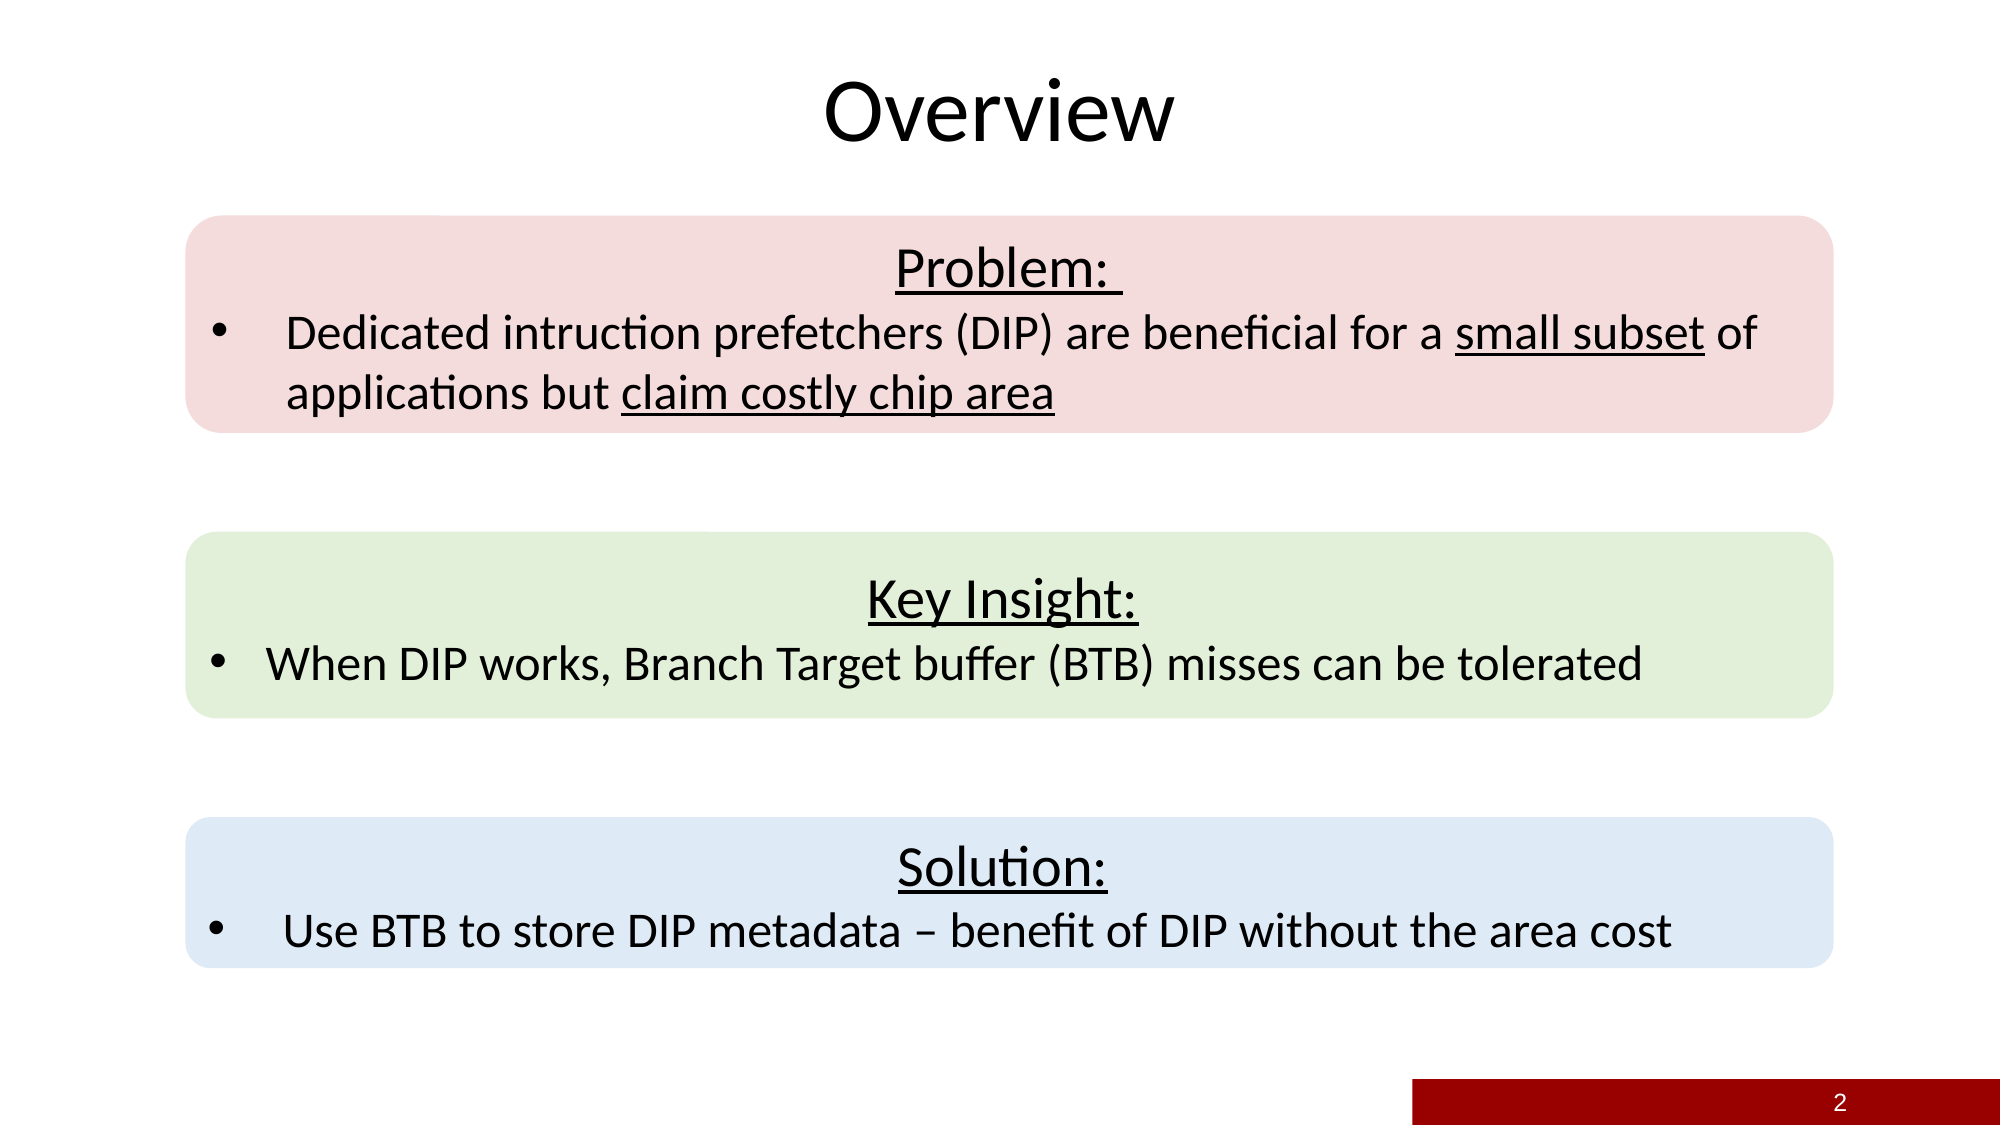

# Overview
Problem:
Dedicated intruction prefetchers (DIP) are beneficial for a small subset of applications but claim costly chip area
Key Insight:
When DIP works, Branch Target buffer (BTB) misses can be tolerated
Solution:
Use BTB to store DIP metadata – benefit of DIP without the area cost